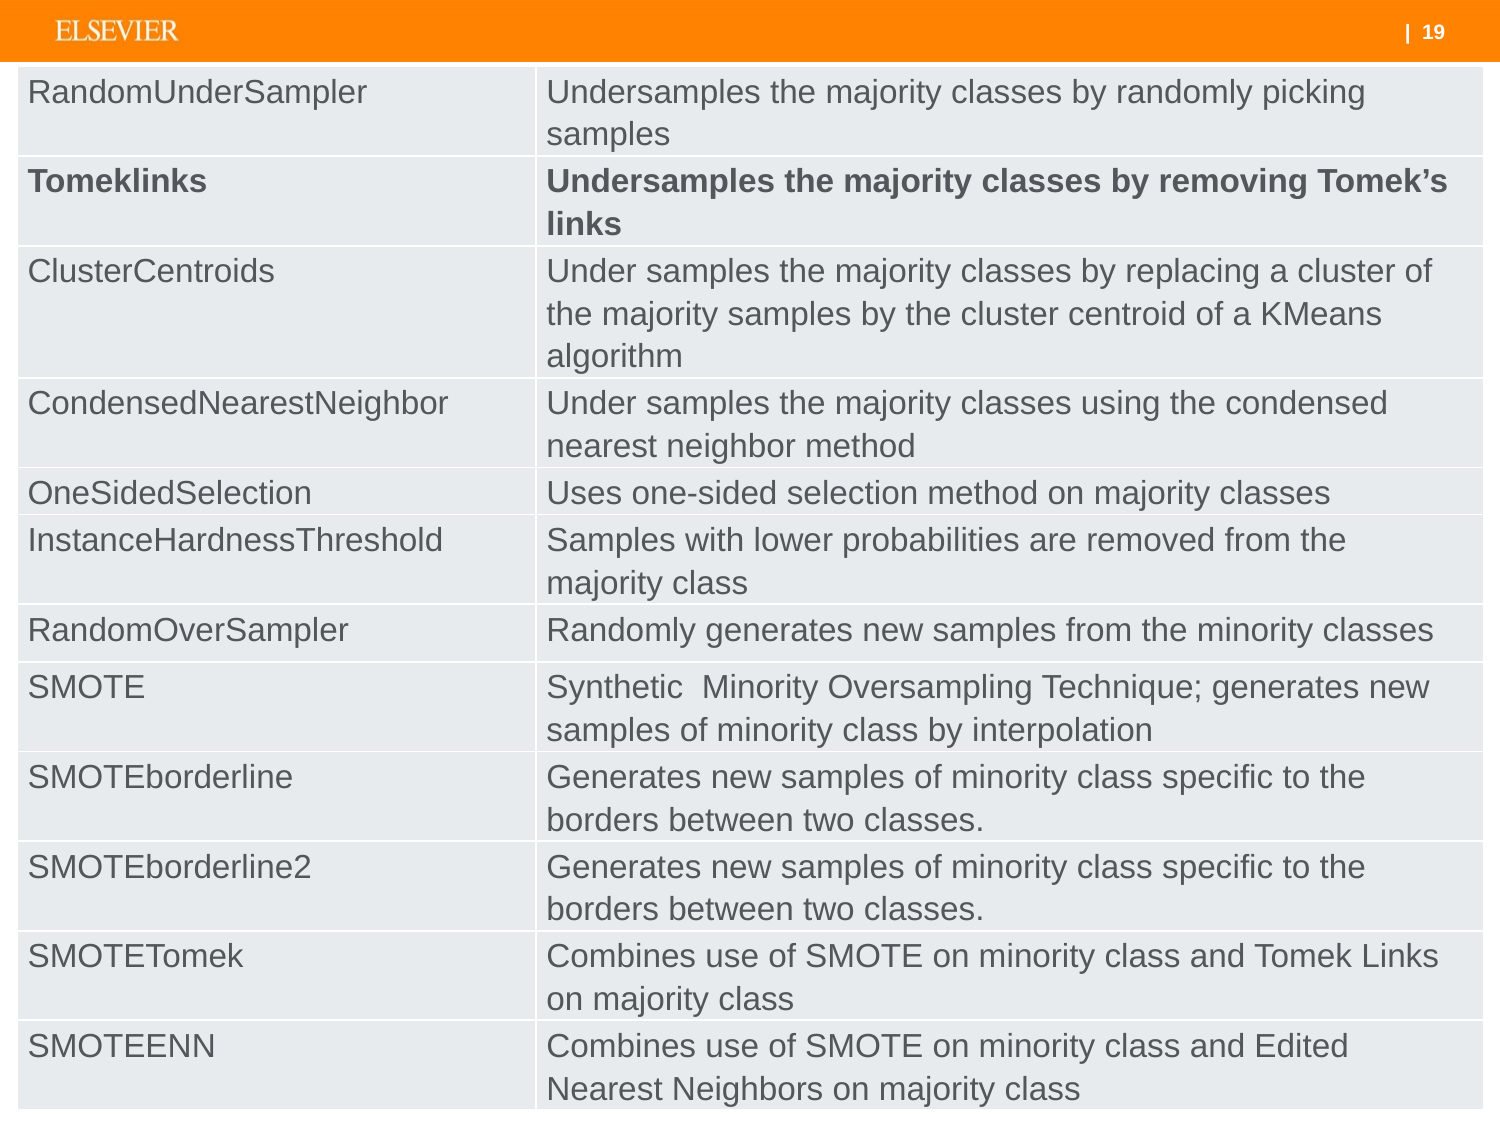

| RandomUnderSampler | Undersamples the majority classes by randomly picking samples |
| --- | --- |
| Tomeklinks | Undersamples the majority classes by removing Tomek’s links |
| ClusterCentroids | Under samples the majority classes by replacing a cluster of the majority samples by the cluster centroid of a KMeans algorithm |
| CondensedNearestNeighbor | Under samples the majority classes using the condensed nearest neighbor method |
| OneSidedSelection | Uses one-sided selection method on majority classes |
| InstanceHardnessThreshold | Samples with lower probabilities are removed from the majority class |
| RandomOverSampler | Randomly generates new samples from the minority classes |
| SMOTE | Synthetic Minority Oversampling Technique; generates new samples of minority class by interpolation |
| SMOTEborderline | Generates new samples of minority class specific to the borders between two classes. |
| SMOTEborderline2 | Generates new samples of minority class specific to the borders between two classes. |
| SMOTETomek | Combines use of SMOTE on minority class and Tomek Links on majority class |
| SMOTEENN | Combines use of SMOTE on minority class and Edited Nearest Neighbors on majority class |
#